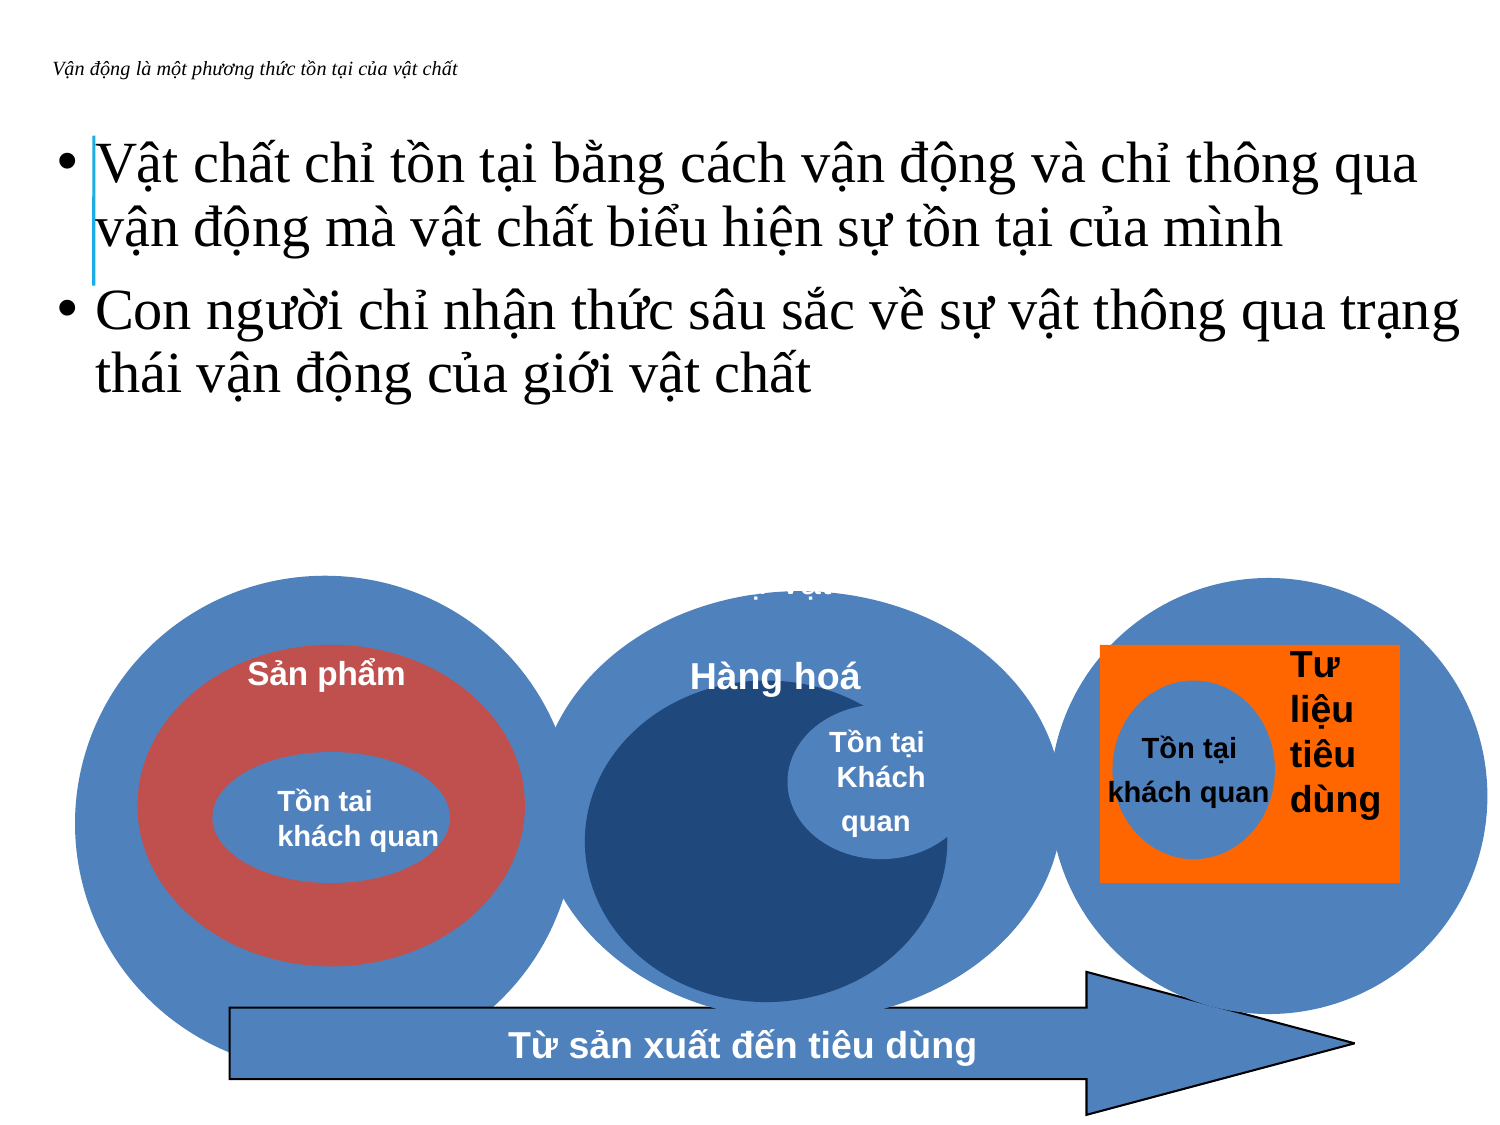

# Vận động là một phương thức tồn tại của vật chất
Vật chất chỉ tồn tại bằng cách vận động và chỉ thông qua vận động mà vật chất biểu hiện sự tồn tại của mình
Con người chỉ nhận thức sâu sắc về sự vật thông qua trạng thái vận động của giới vật chất

sự vật C
sự vật A

sự vật B

Tư liệu tiêu dùng

Sản phẩm
Hàng hoá

Tồn tại
khách quan

Tồn tại
Khách quan

Tồn tai khách quan

Từ sản xuất đến tiêu dùng
20